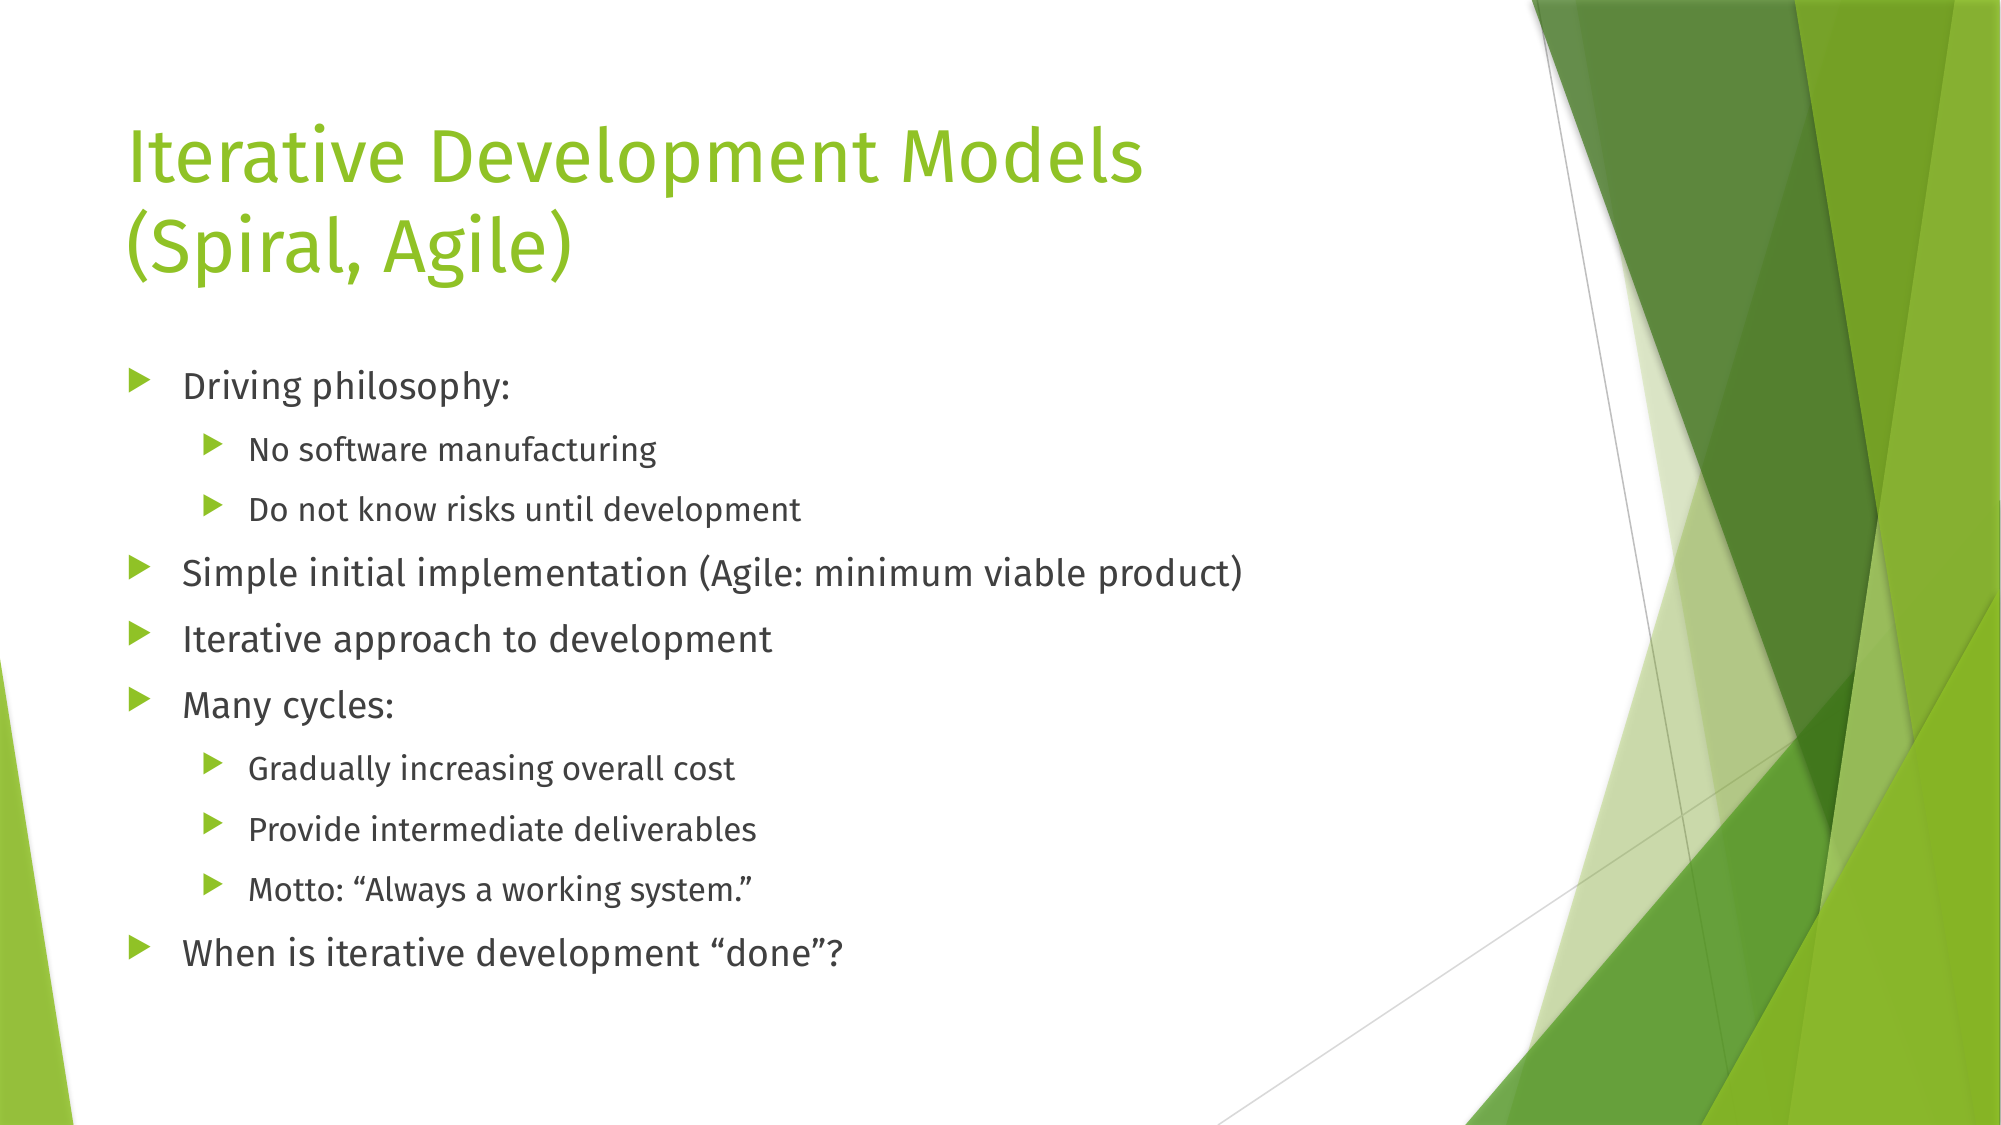

# Iterative Development Models (Spiral, Agile)
Driving philosophy:
No software manufacturing
Do not know risks until development
Simple initial implementation (Agile: minimum viable product)
Iterative approach to development
Many cycles:
Gradually increasing overall cost
Provide intermediate deliverables
Motto: “Always a working system.”
When is iterative development “done”?